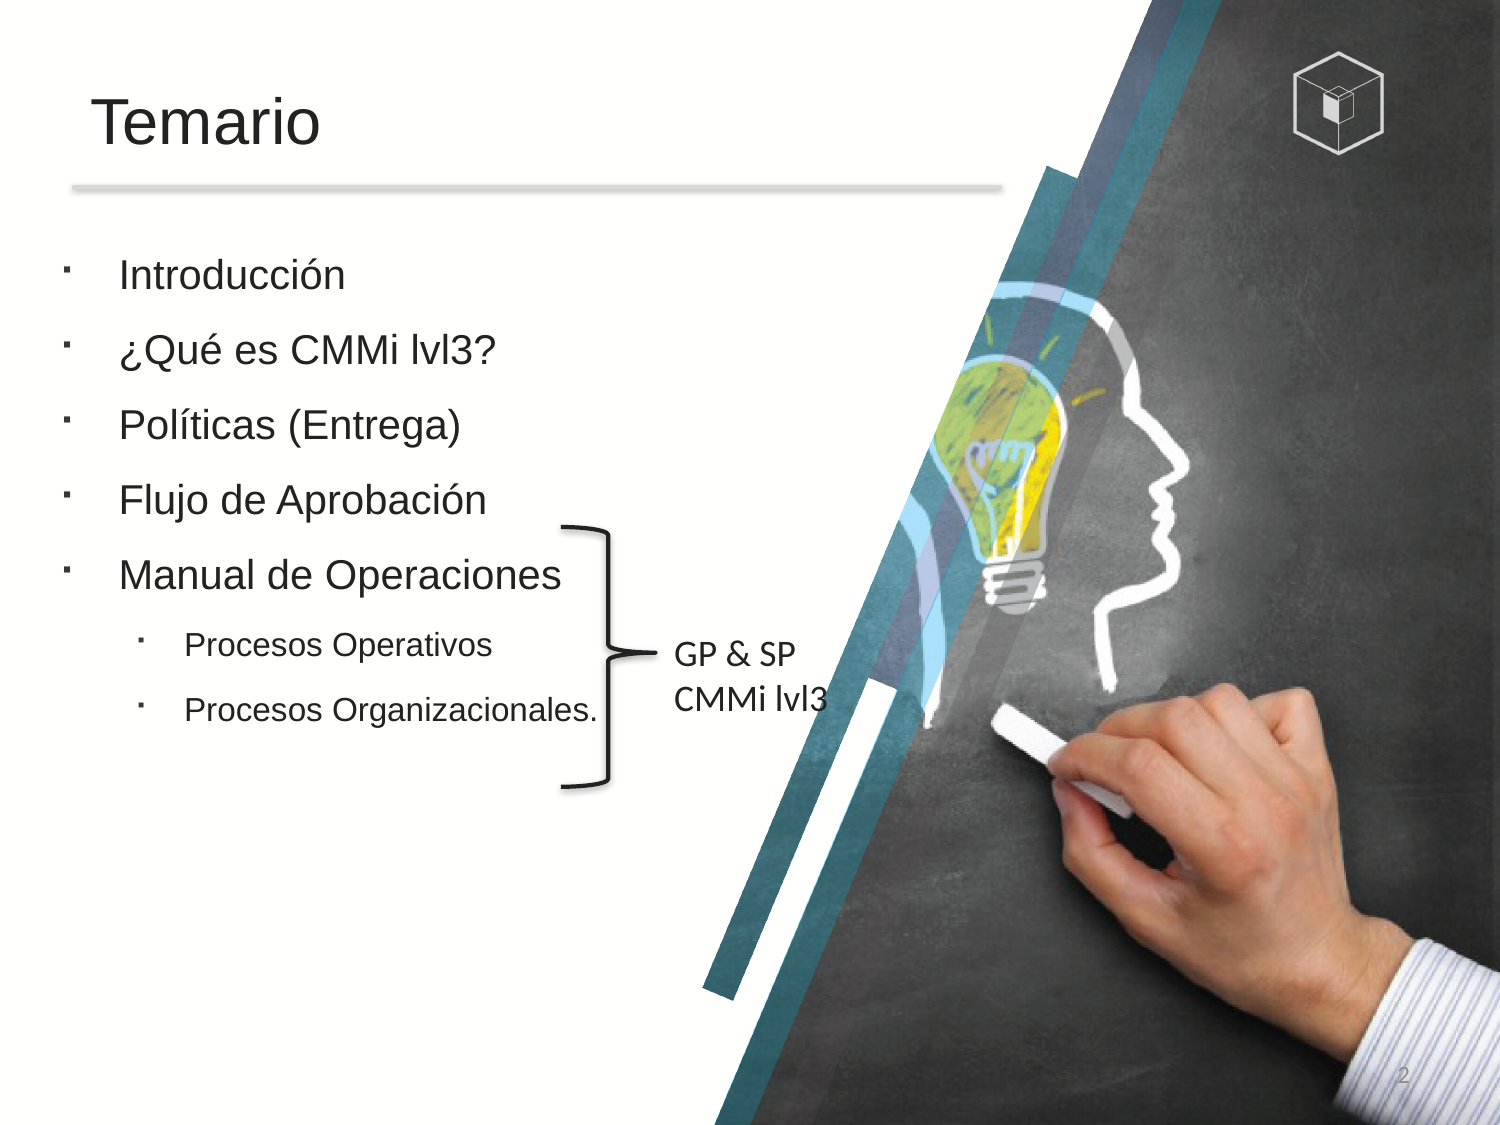

# Temario
Introducción
¿Qué es CMMi lvl3?
Políticas (Entrega)
Flujo de Aprobación
Manual de Operaciones
Procesos Operativos
Procesos Organizacionales.

GP & SP CMMi lvl3